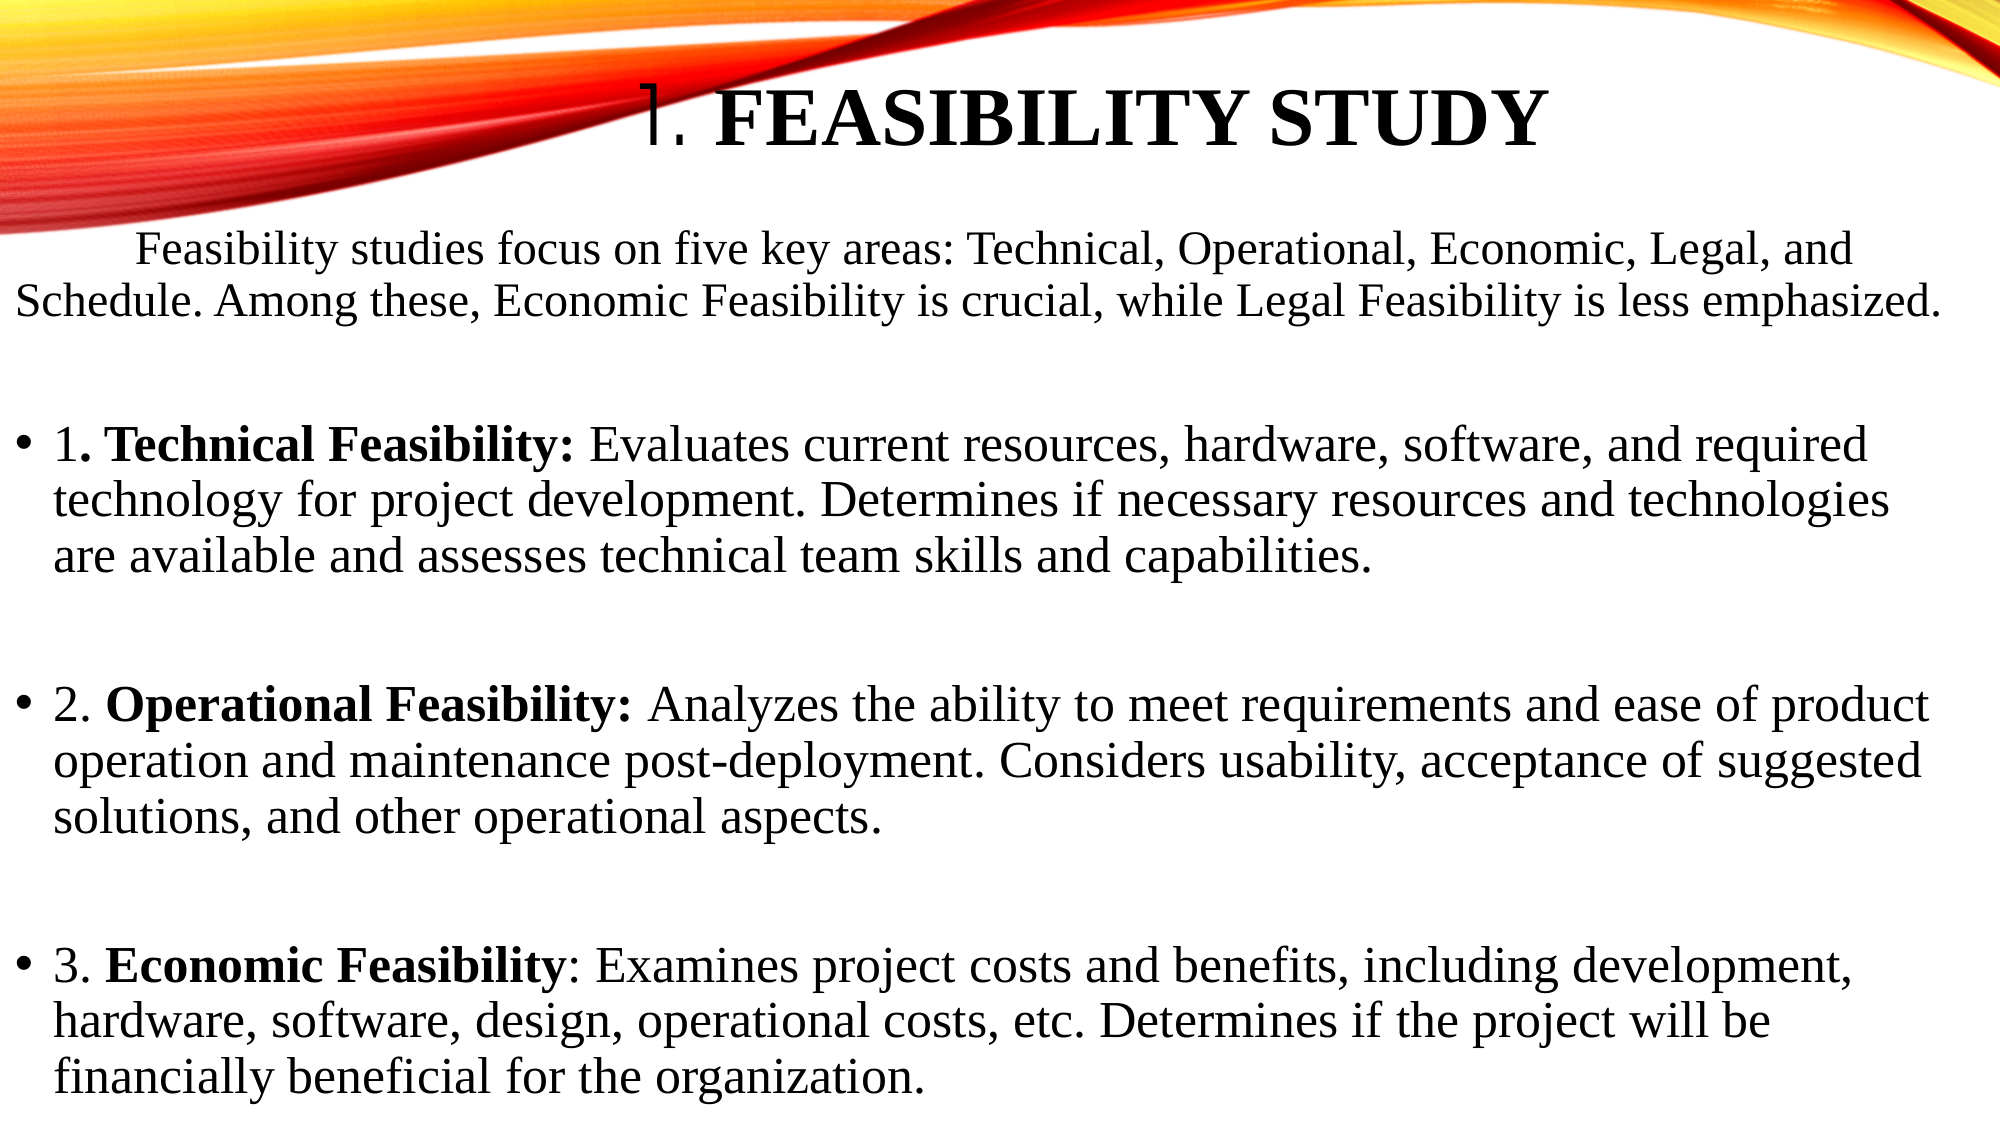

# 1. Feasibility study
          Feasibility studies focus on five key areas: Technical, Operational, Economic, Legal, and Schedule. Among these, Economic Feasibility is crucial, while Legal Feasibility is less emphasized.

1. Technical Feasibility: Evaluates current resources, hardware, software, and required technology for project development. Determines if necessary resources and technologies are available and assesses technical team skills and capabilities.

2. Operational Feasibility: Analyzes the ability to meet requirements and ease of product operation and maintenance post-deployment. Considers usability, acceptance of suggested solutions, and other operational aspects.

3. Economic Feasibility: Examines project costs and benefits, including development, hardware, software, design, operational costs, etc. Determines if the project will be financially beneficial for the organization.